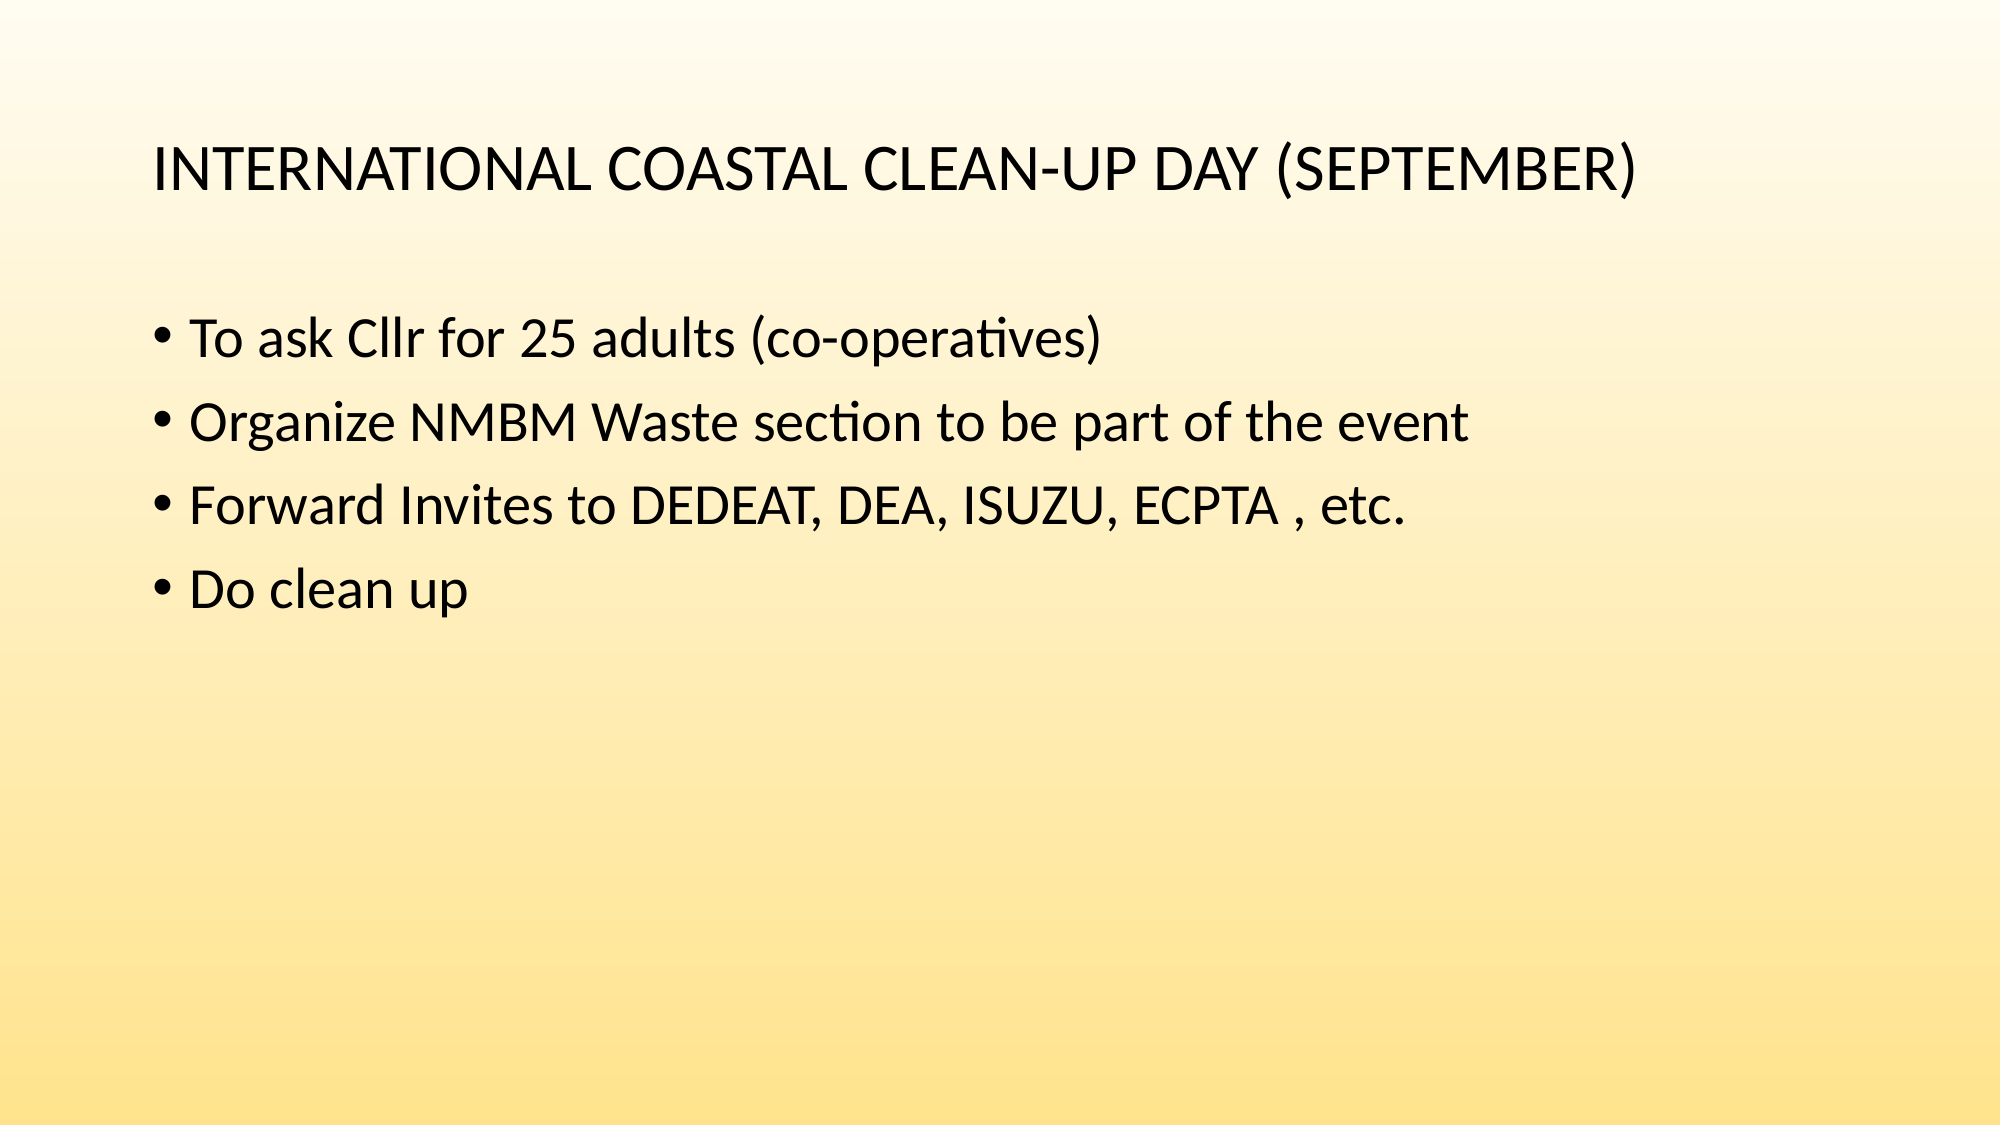

# INTERNATIONAL COASTAL CLEAN-UP DAY (SEPTEMBER)
To ask Cllr for 25 adults (co-operatives)
Organize NMBM Waste section to be part of the event
Forward Invites to DEDEAT, DEA, ISUZU, ECPTA , etc.
Do clean up